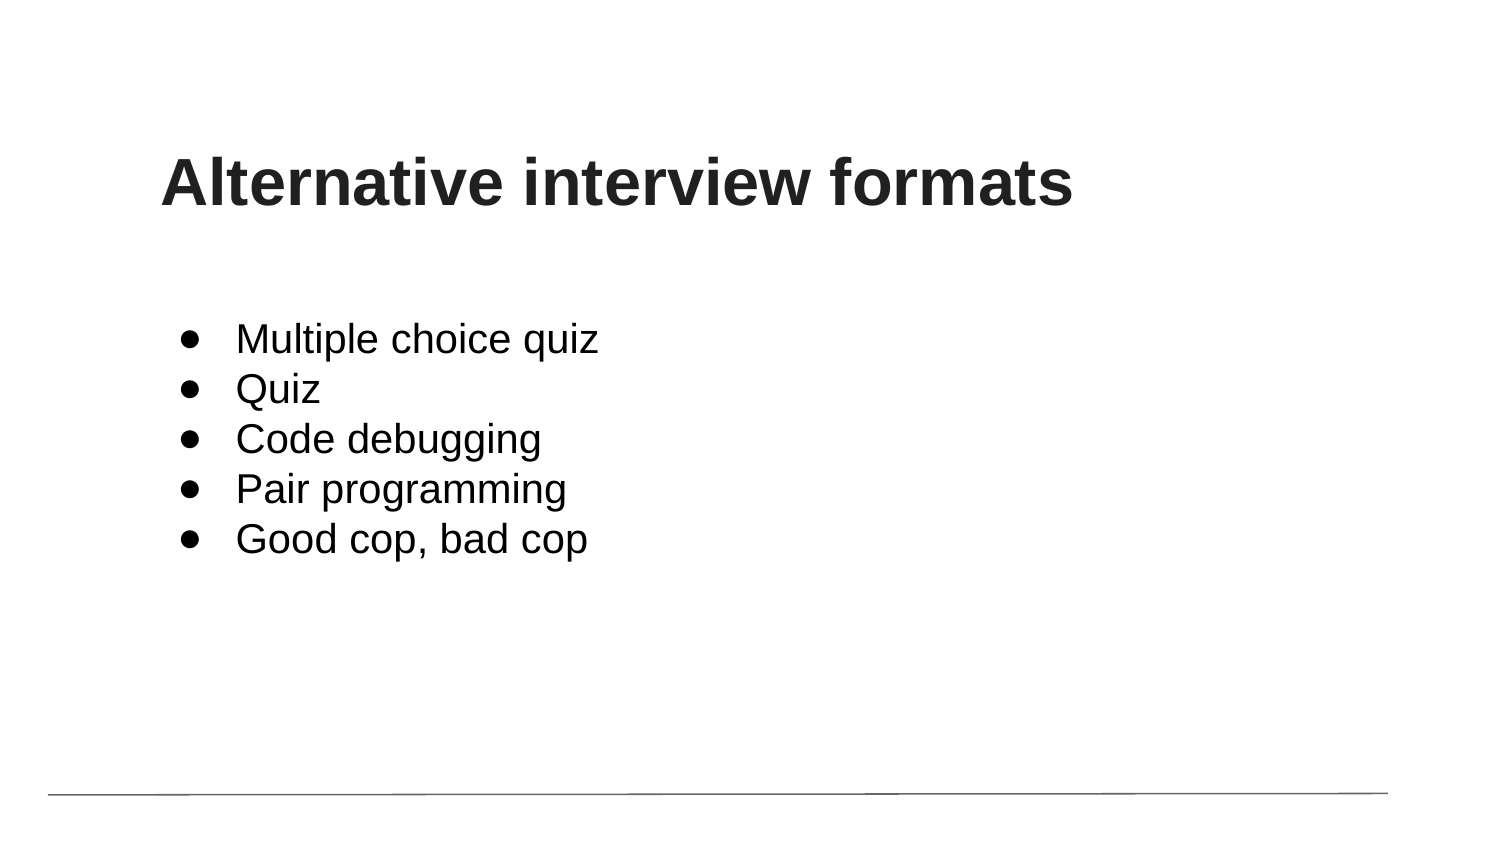

Alternative interview formats
Multiple choice quiz
Quiz
Code debugging
Pair programming
Good cop, bad cop